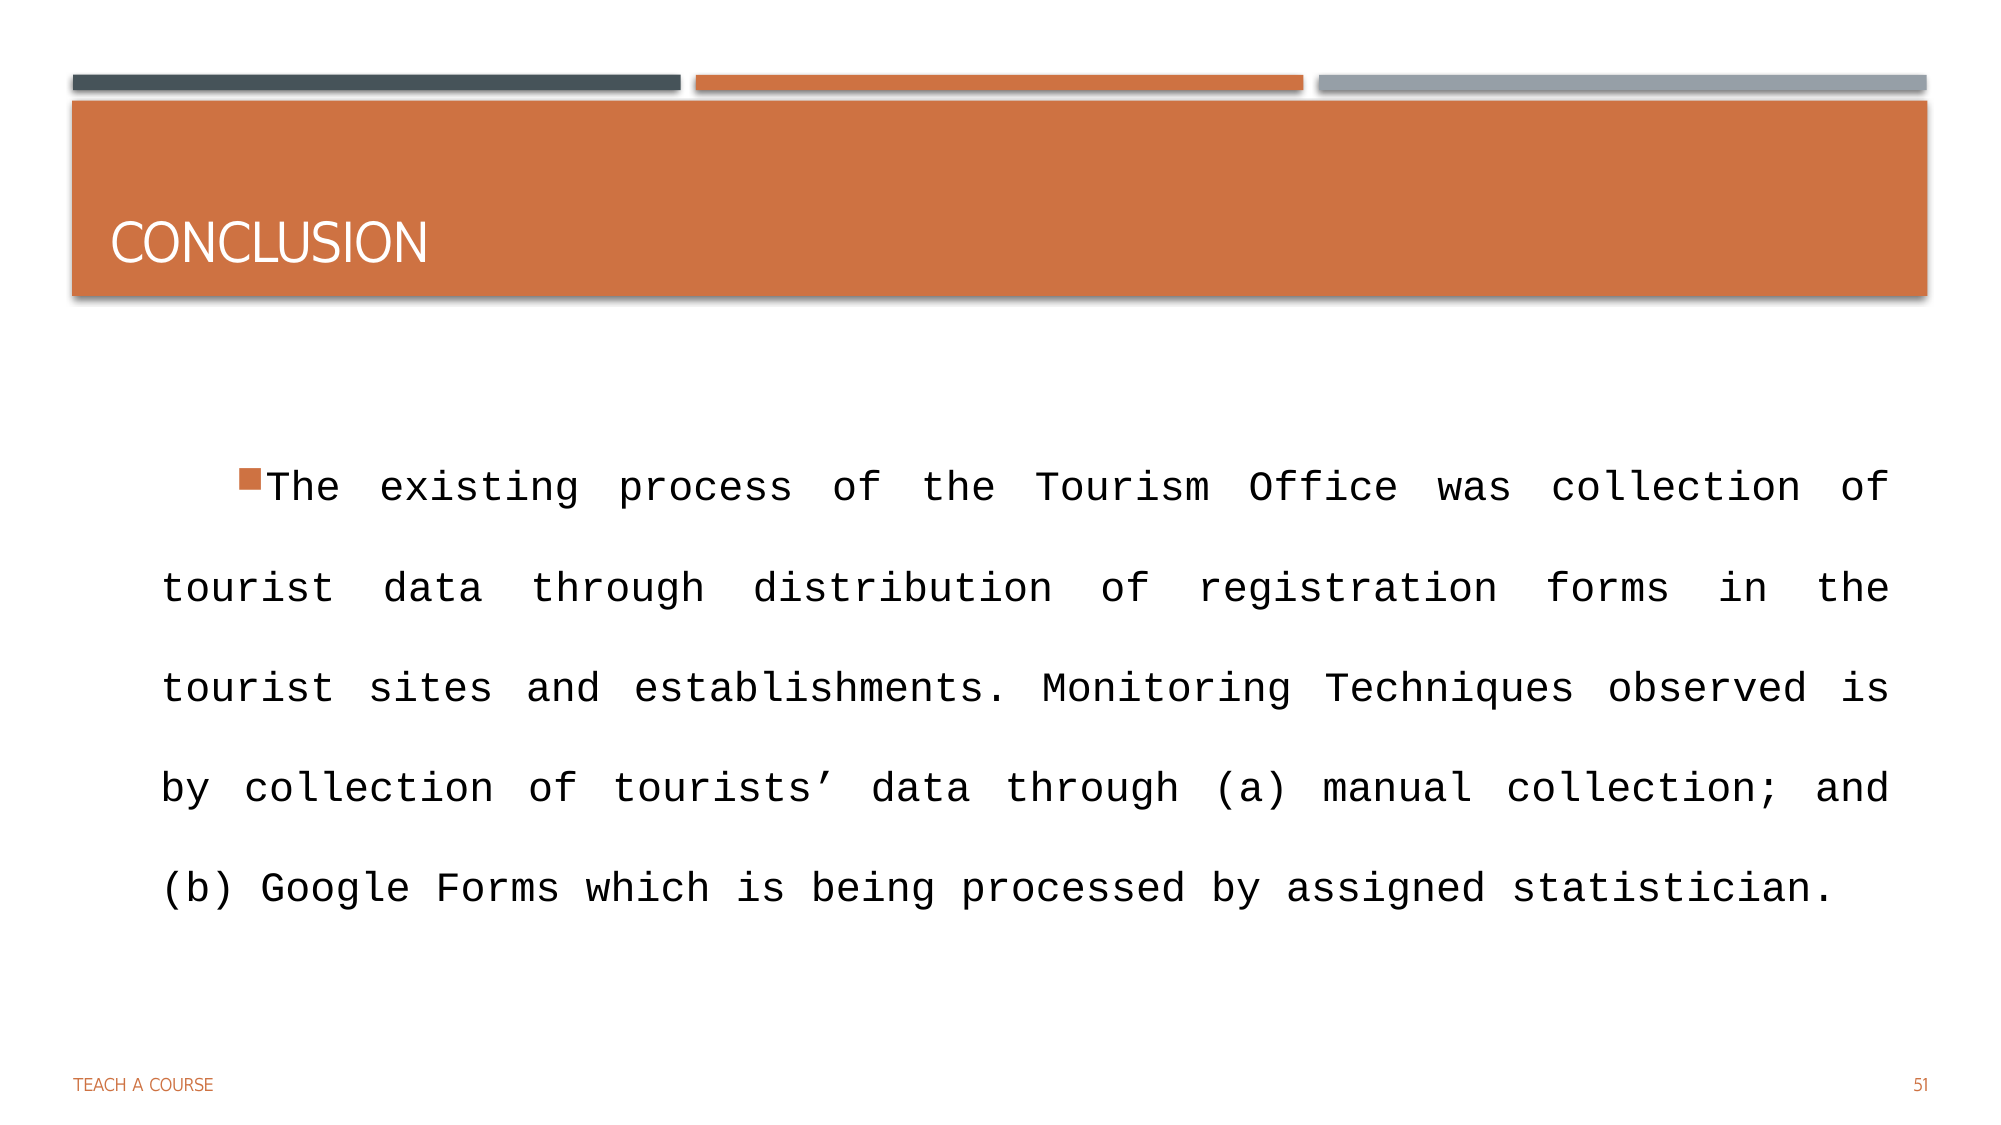

# CONCLUSION
The existing process of the Tourism Office was collection of tourist data through distribution of registration forms in the tourist sites and establishments. Monitoring Techniques observed is by collection of tourists’ data through (a) manual collection; and (b) Google Forms which is being processed by assigned statistician.
Teach a Course
51